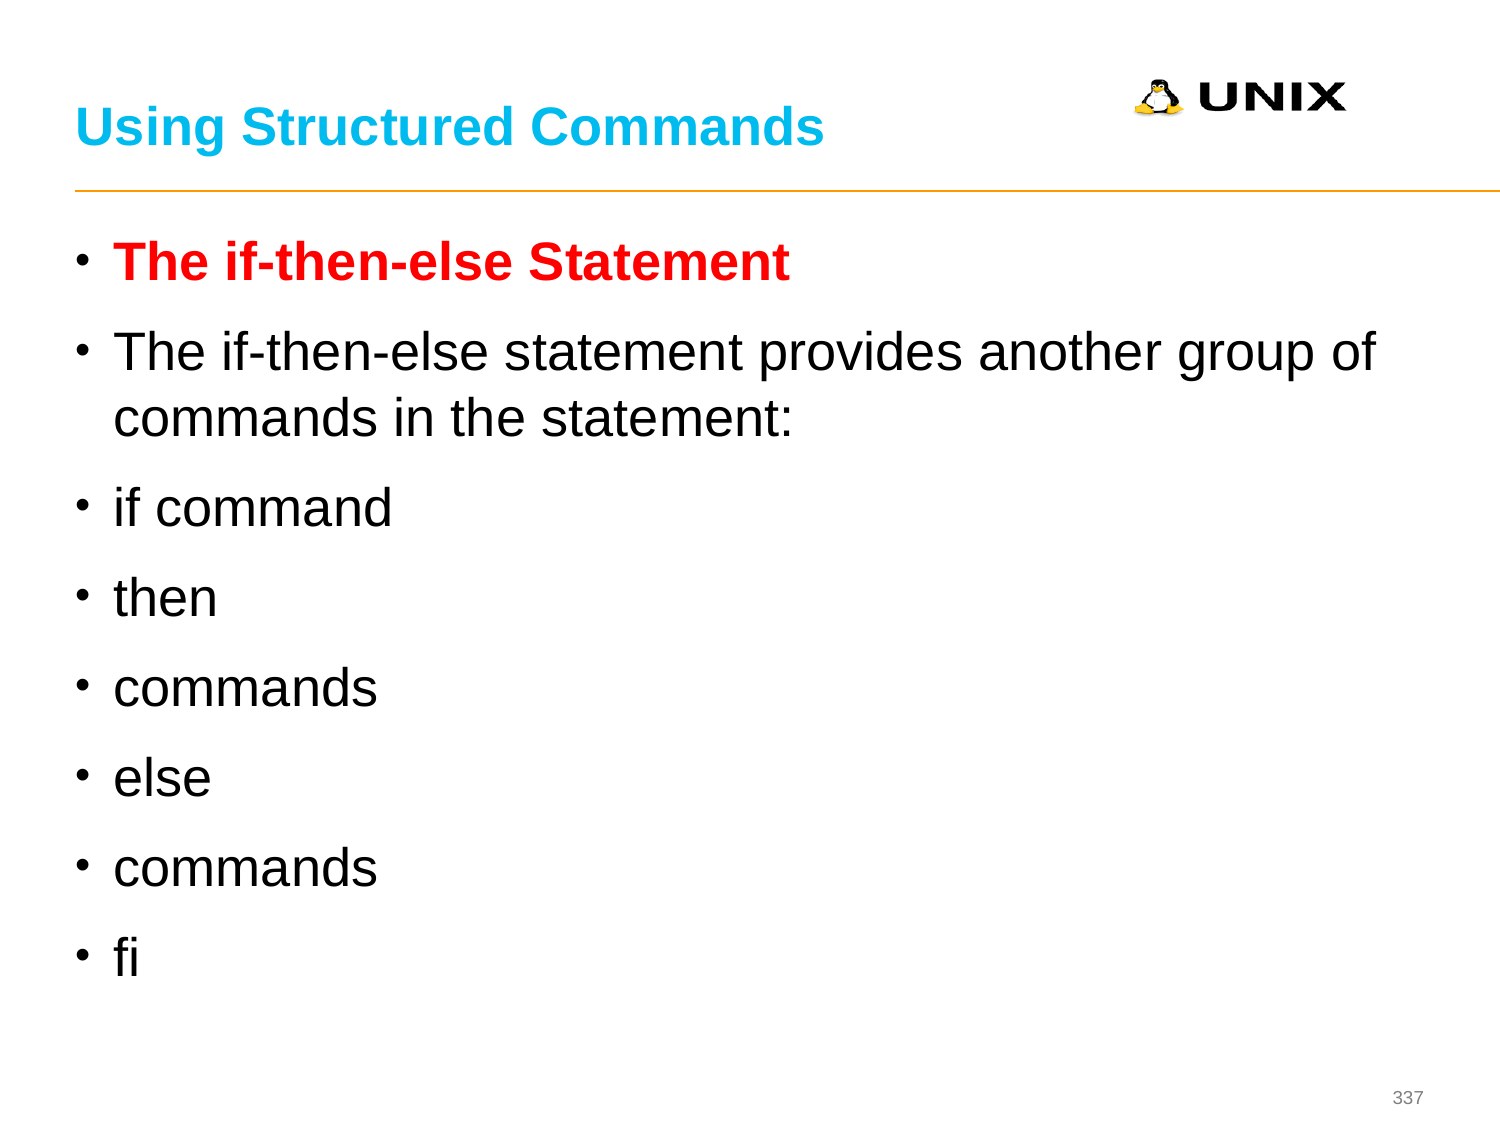

# Using Structured Commands
The if-then-else Statement
The if-then-else statement provides another group of commands in the statement:
if command
then
commands
else
commands
fi